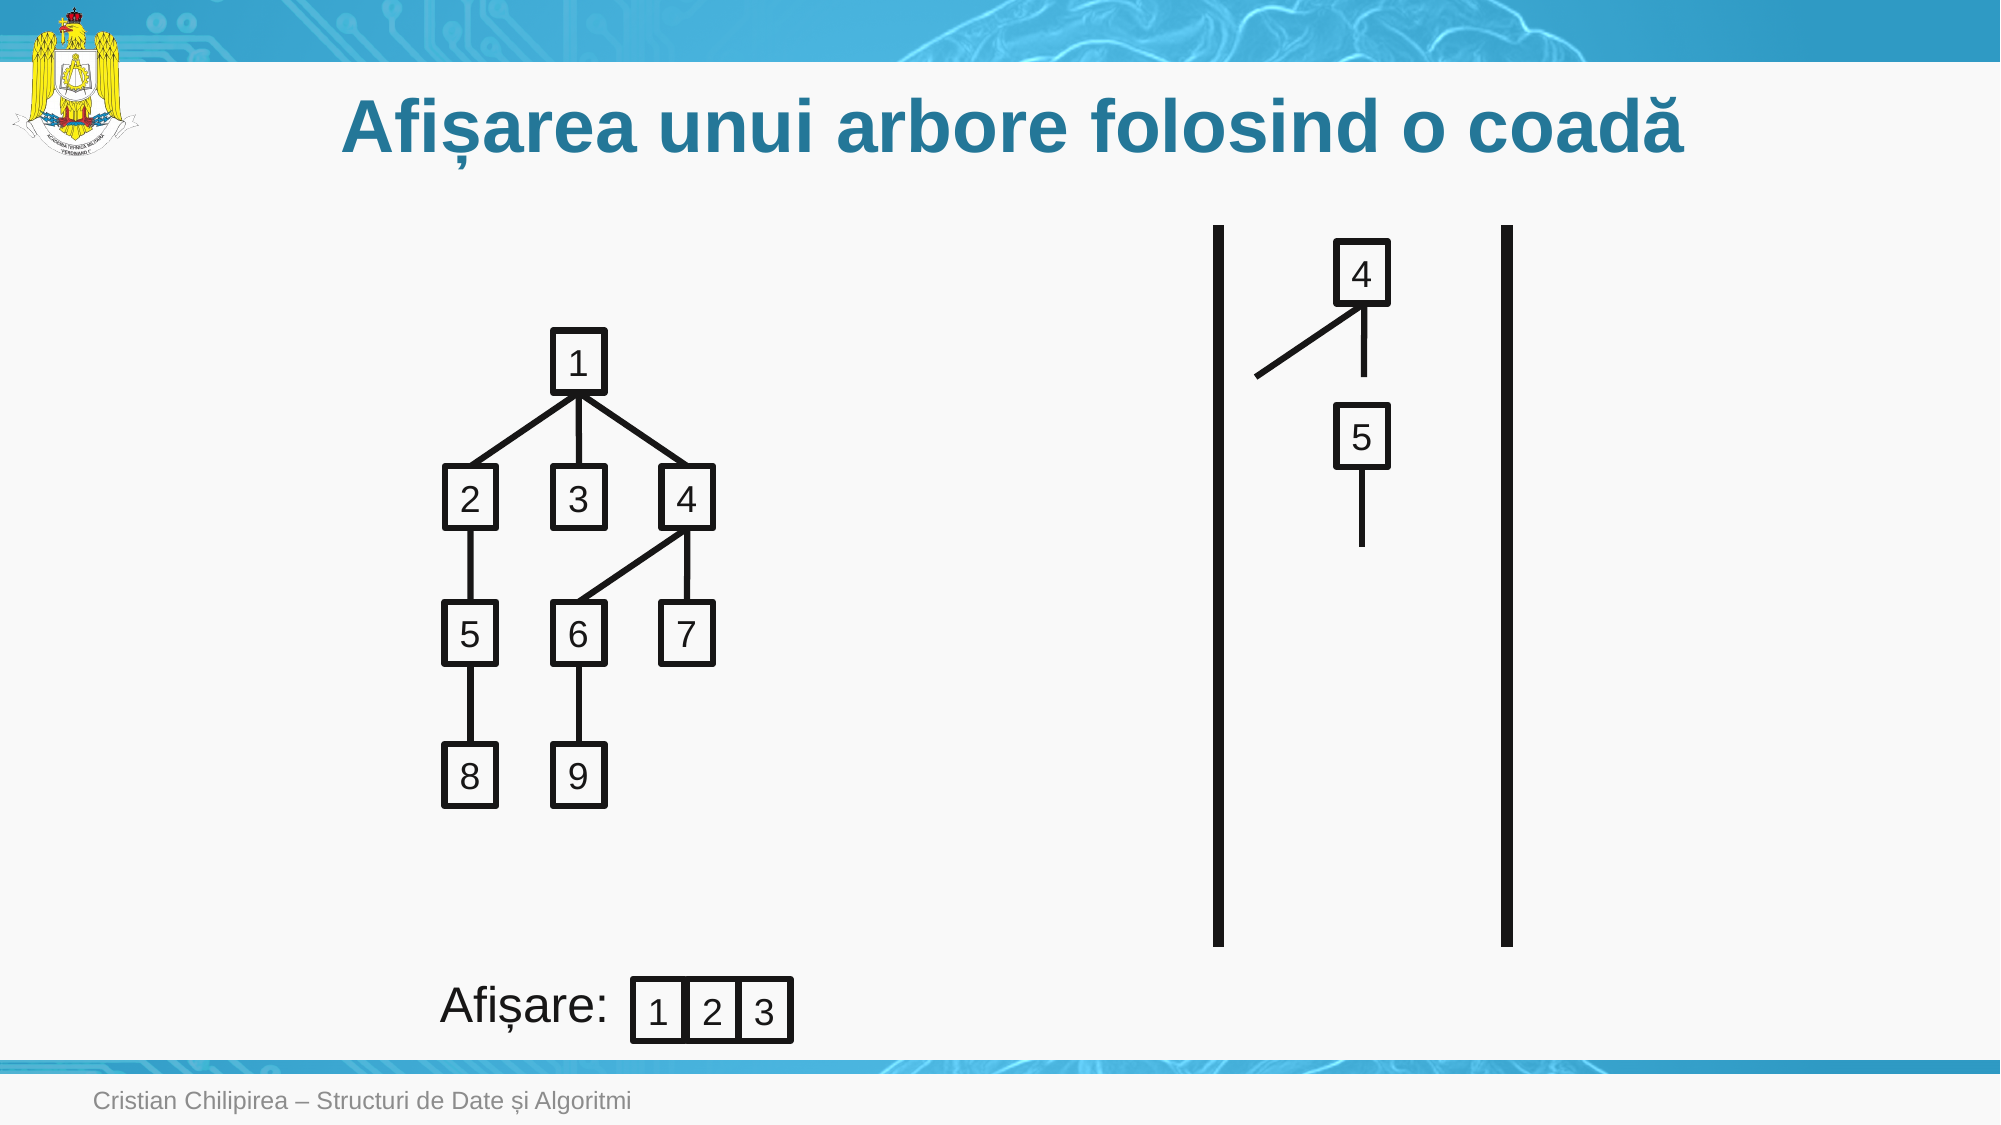

# Afișarea unui arbore folosind o coadă
4
1
5
2
3
4
5
6
7
8
9
Afișare:
3
2
1
Cristian Chilipirea – Structuri de Date și Algoritmi